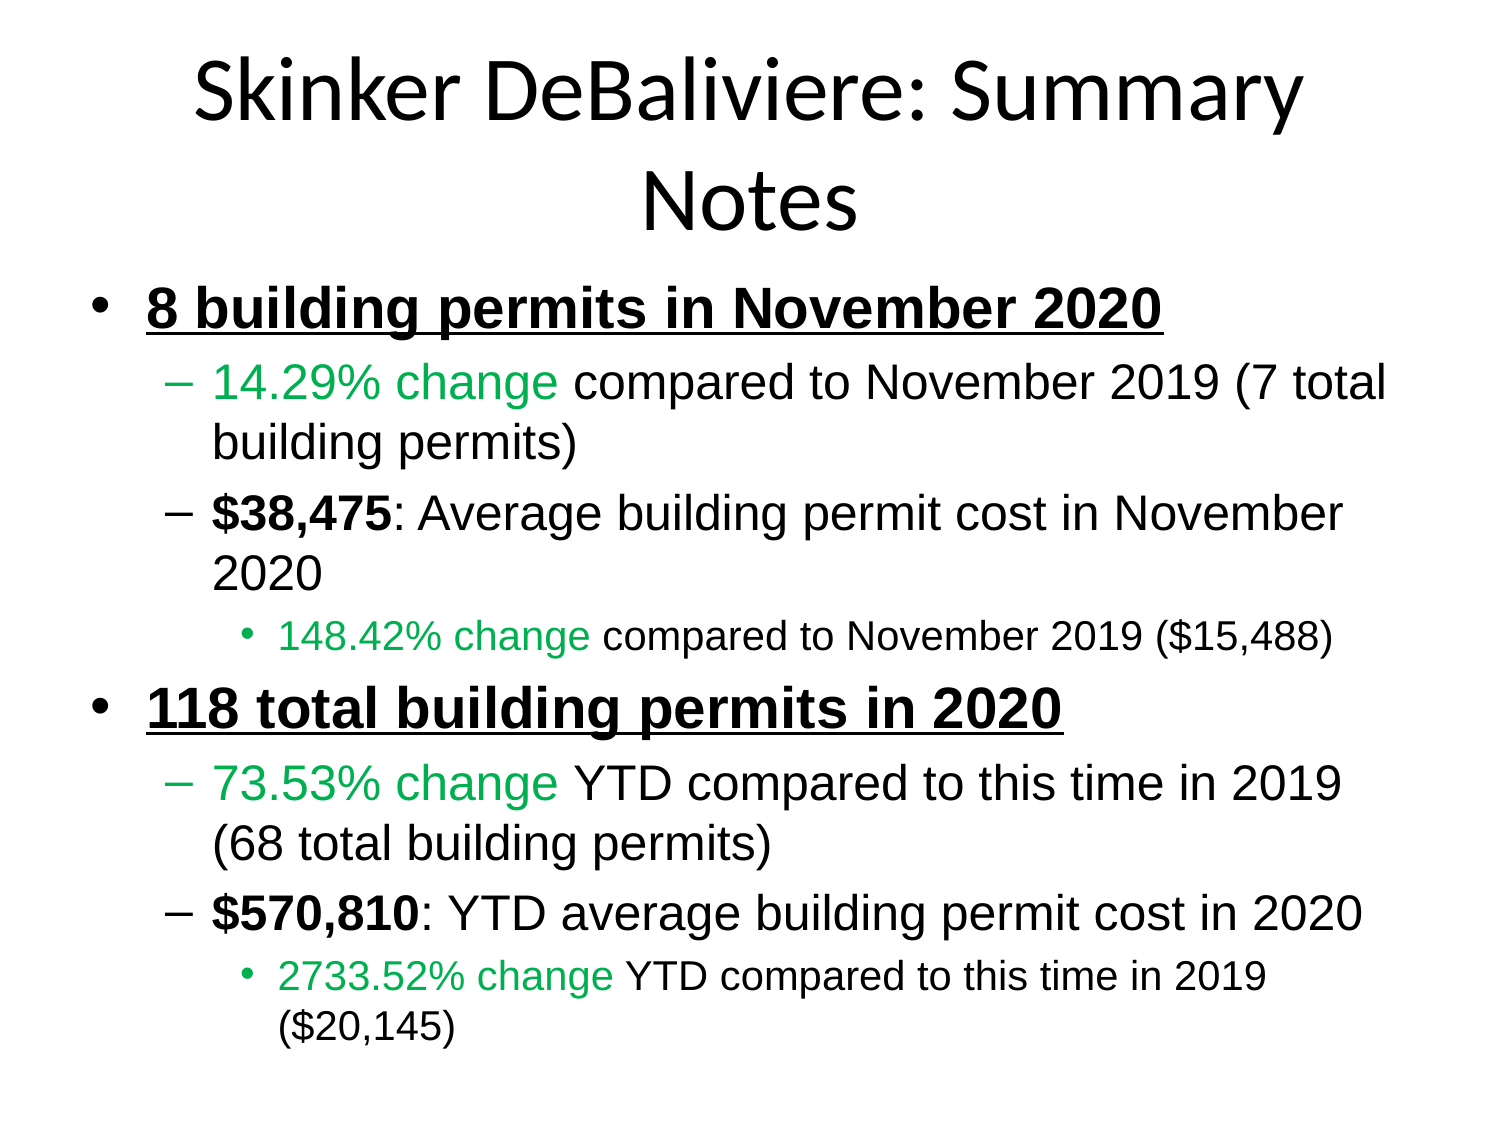

# Skinker DeBaliviere: Summary Notes
8 building permits in November 2020
14.29% change compared to November 2019 (7 total building permits)
$38,475: Average building permit cost in November 2020
148.42% change compared to November 2019 ($15,488)
118 total building permits in 2020
73.53% change YTD compared to this time in 2019 (68 total building permits)
$570,810: YTD average building permit cost in 2020
2733.52% change YTD compared to this time in 2019 ($20,145)